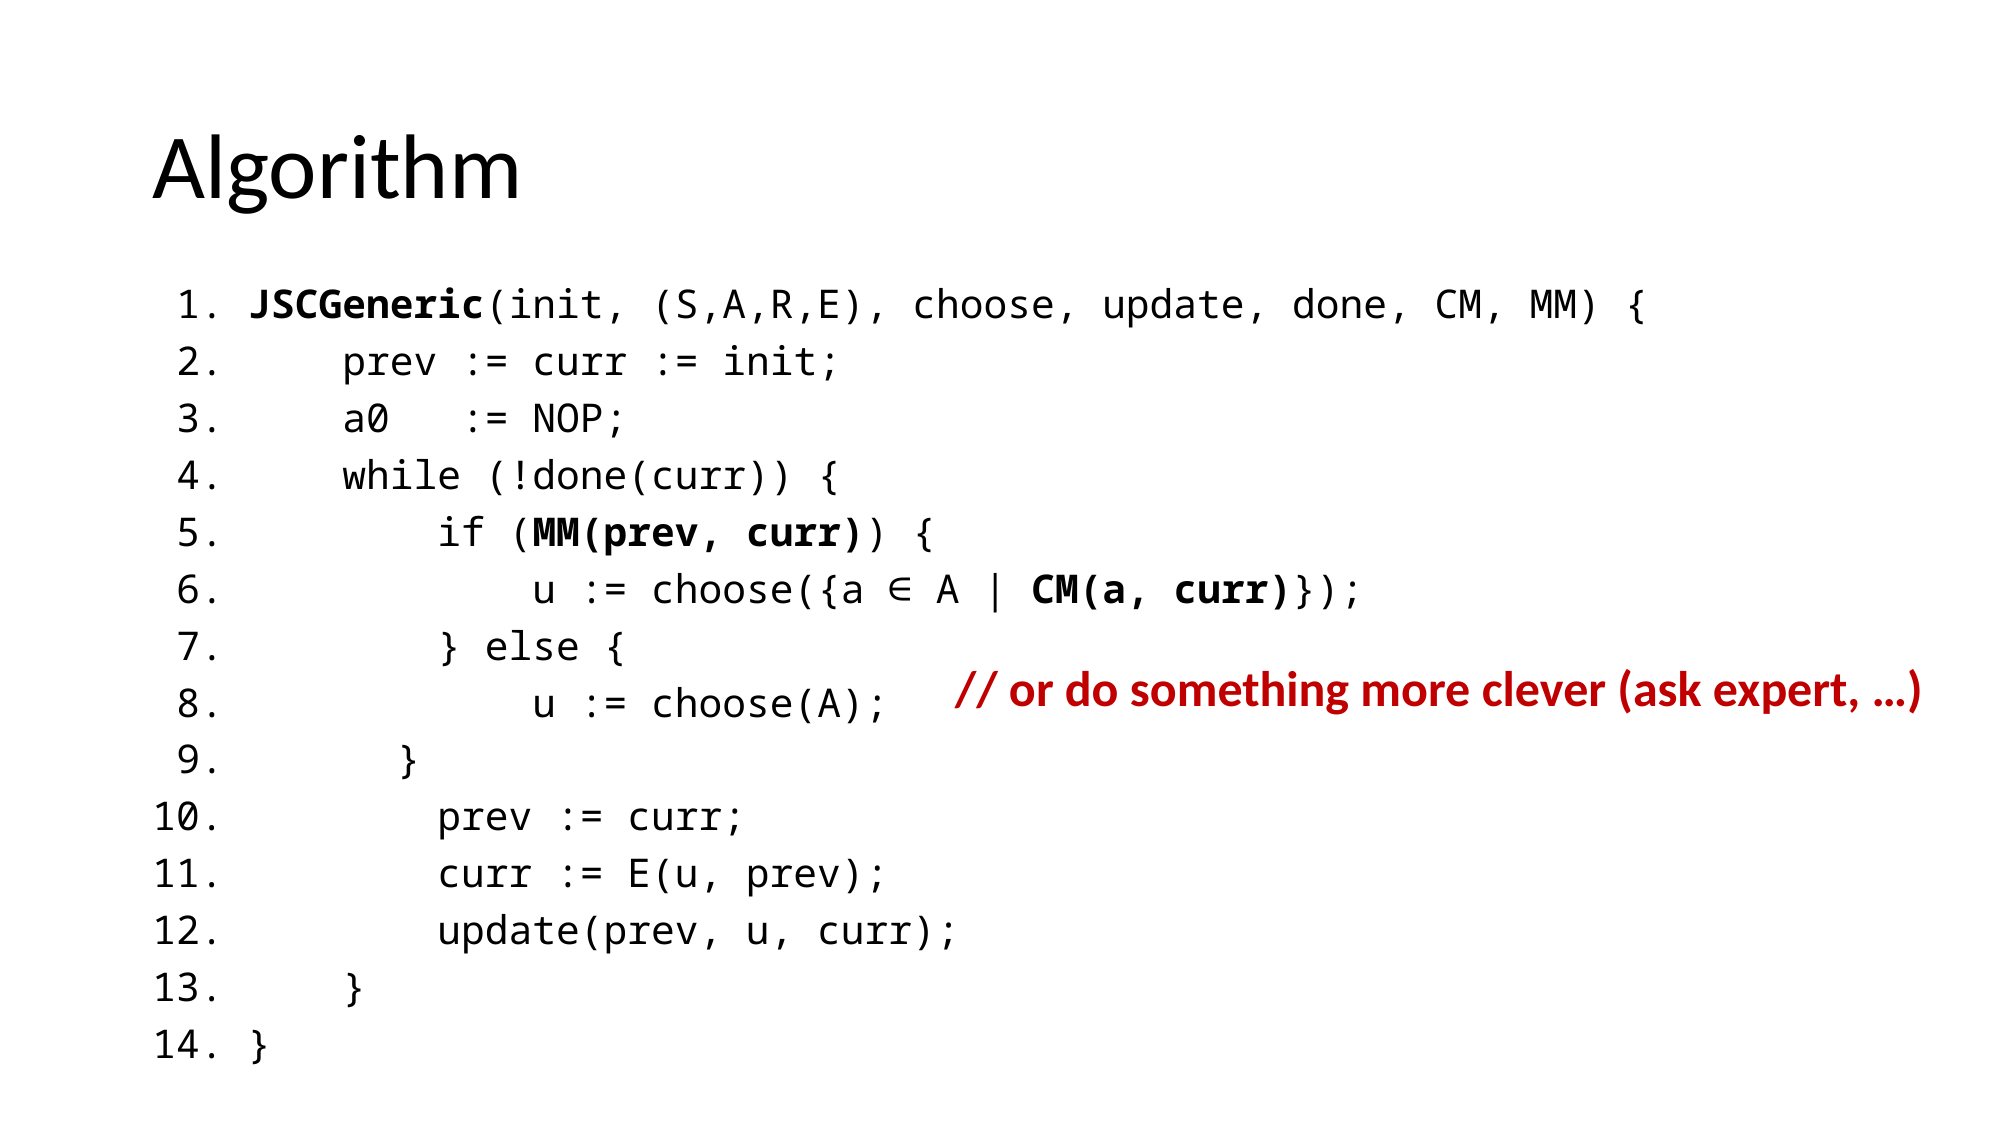

# Algorithm
 1. JSCGeneric(init, (S,A,R,E), choose, update, done, CM, MM) {
 2.     prev := curr := init;
 3.     a0   := NOP;
 4.     while (!done(curr)) {
 5.         if (MM(prev, curr)) {
 6.             u := choose({a ∈ A | CM(a, curr)});
 7.         } else {
 8.             u := choose(A);
 9.	      }
10.         prev := curr;
11.         curr := E(u, prev);
12.         update(prev, u, curr);
13.     }
14. }
// or do something more clever (ask expert, …)